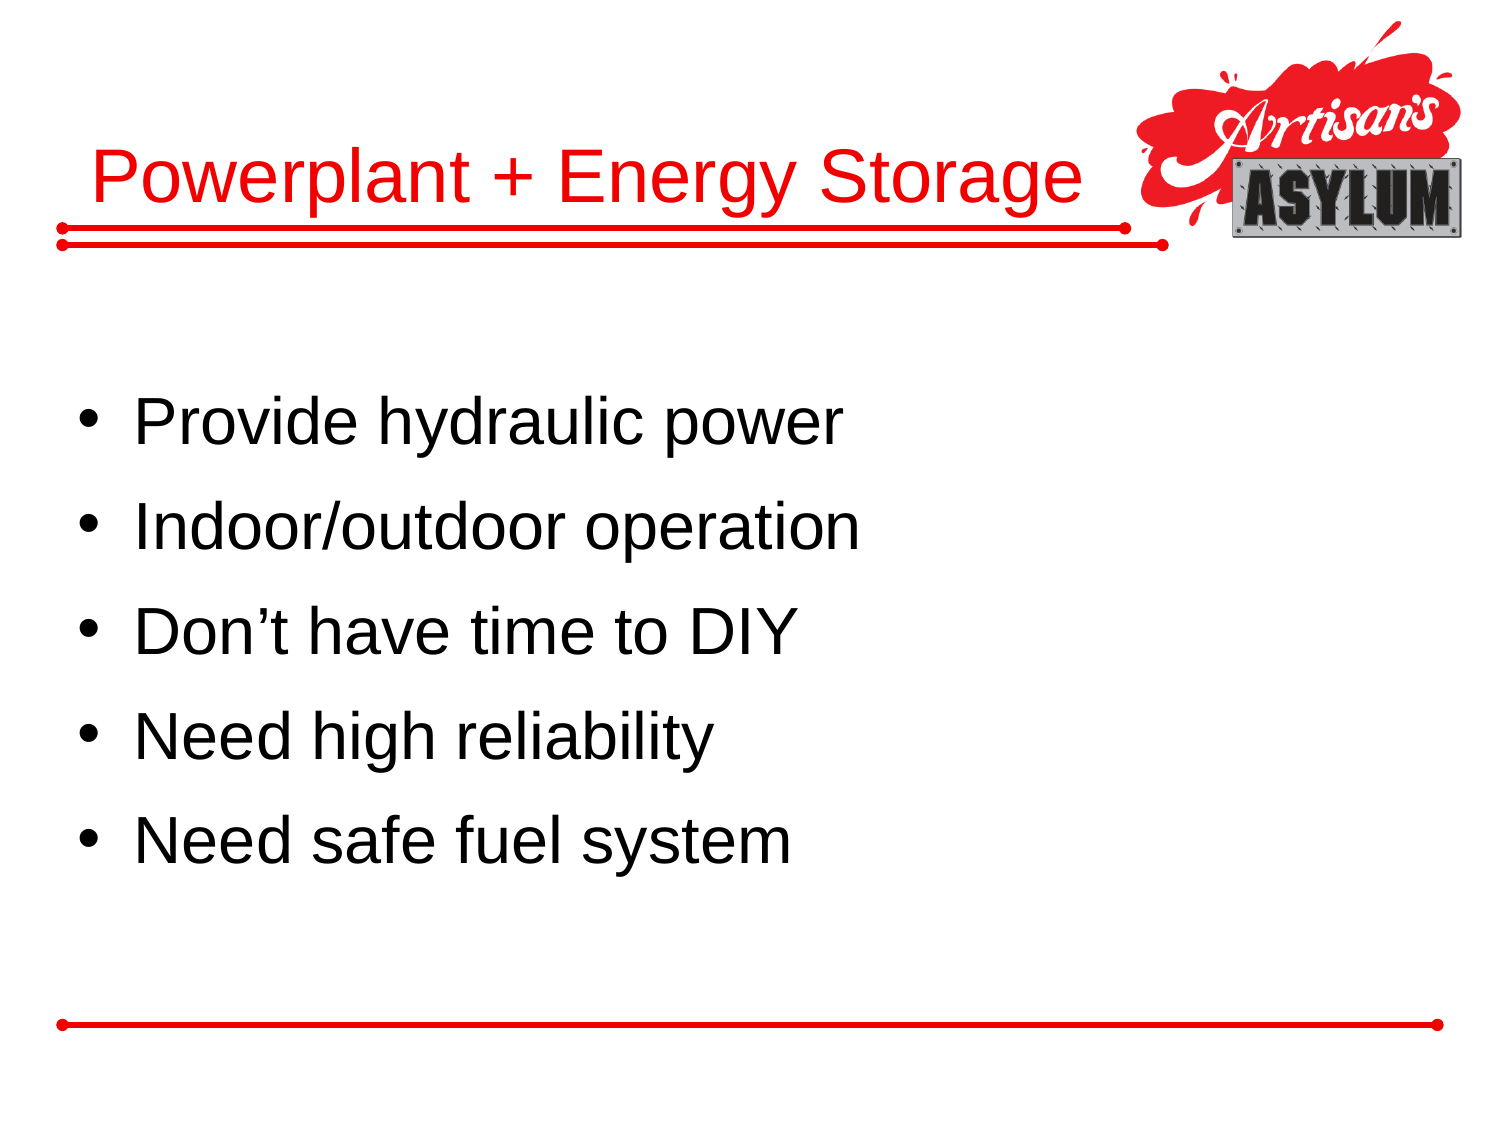

# Powerplant + Energy Storage
Provide hydraulic power
Indoor/outdoor operation
Don’t have time to DIY
Need high reliability
Need safe fuel system